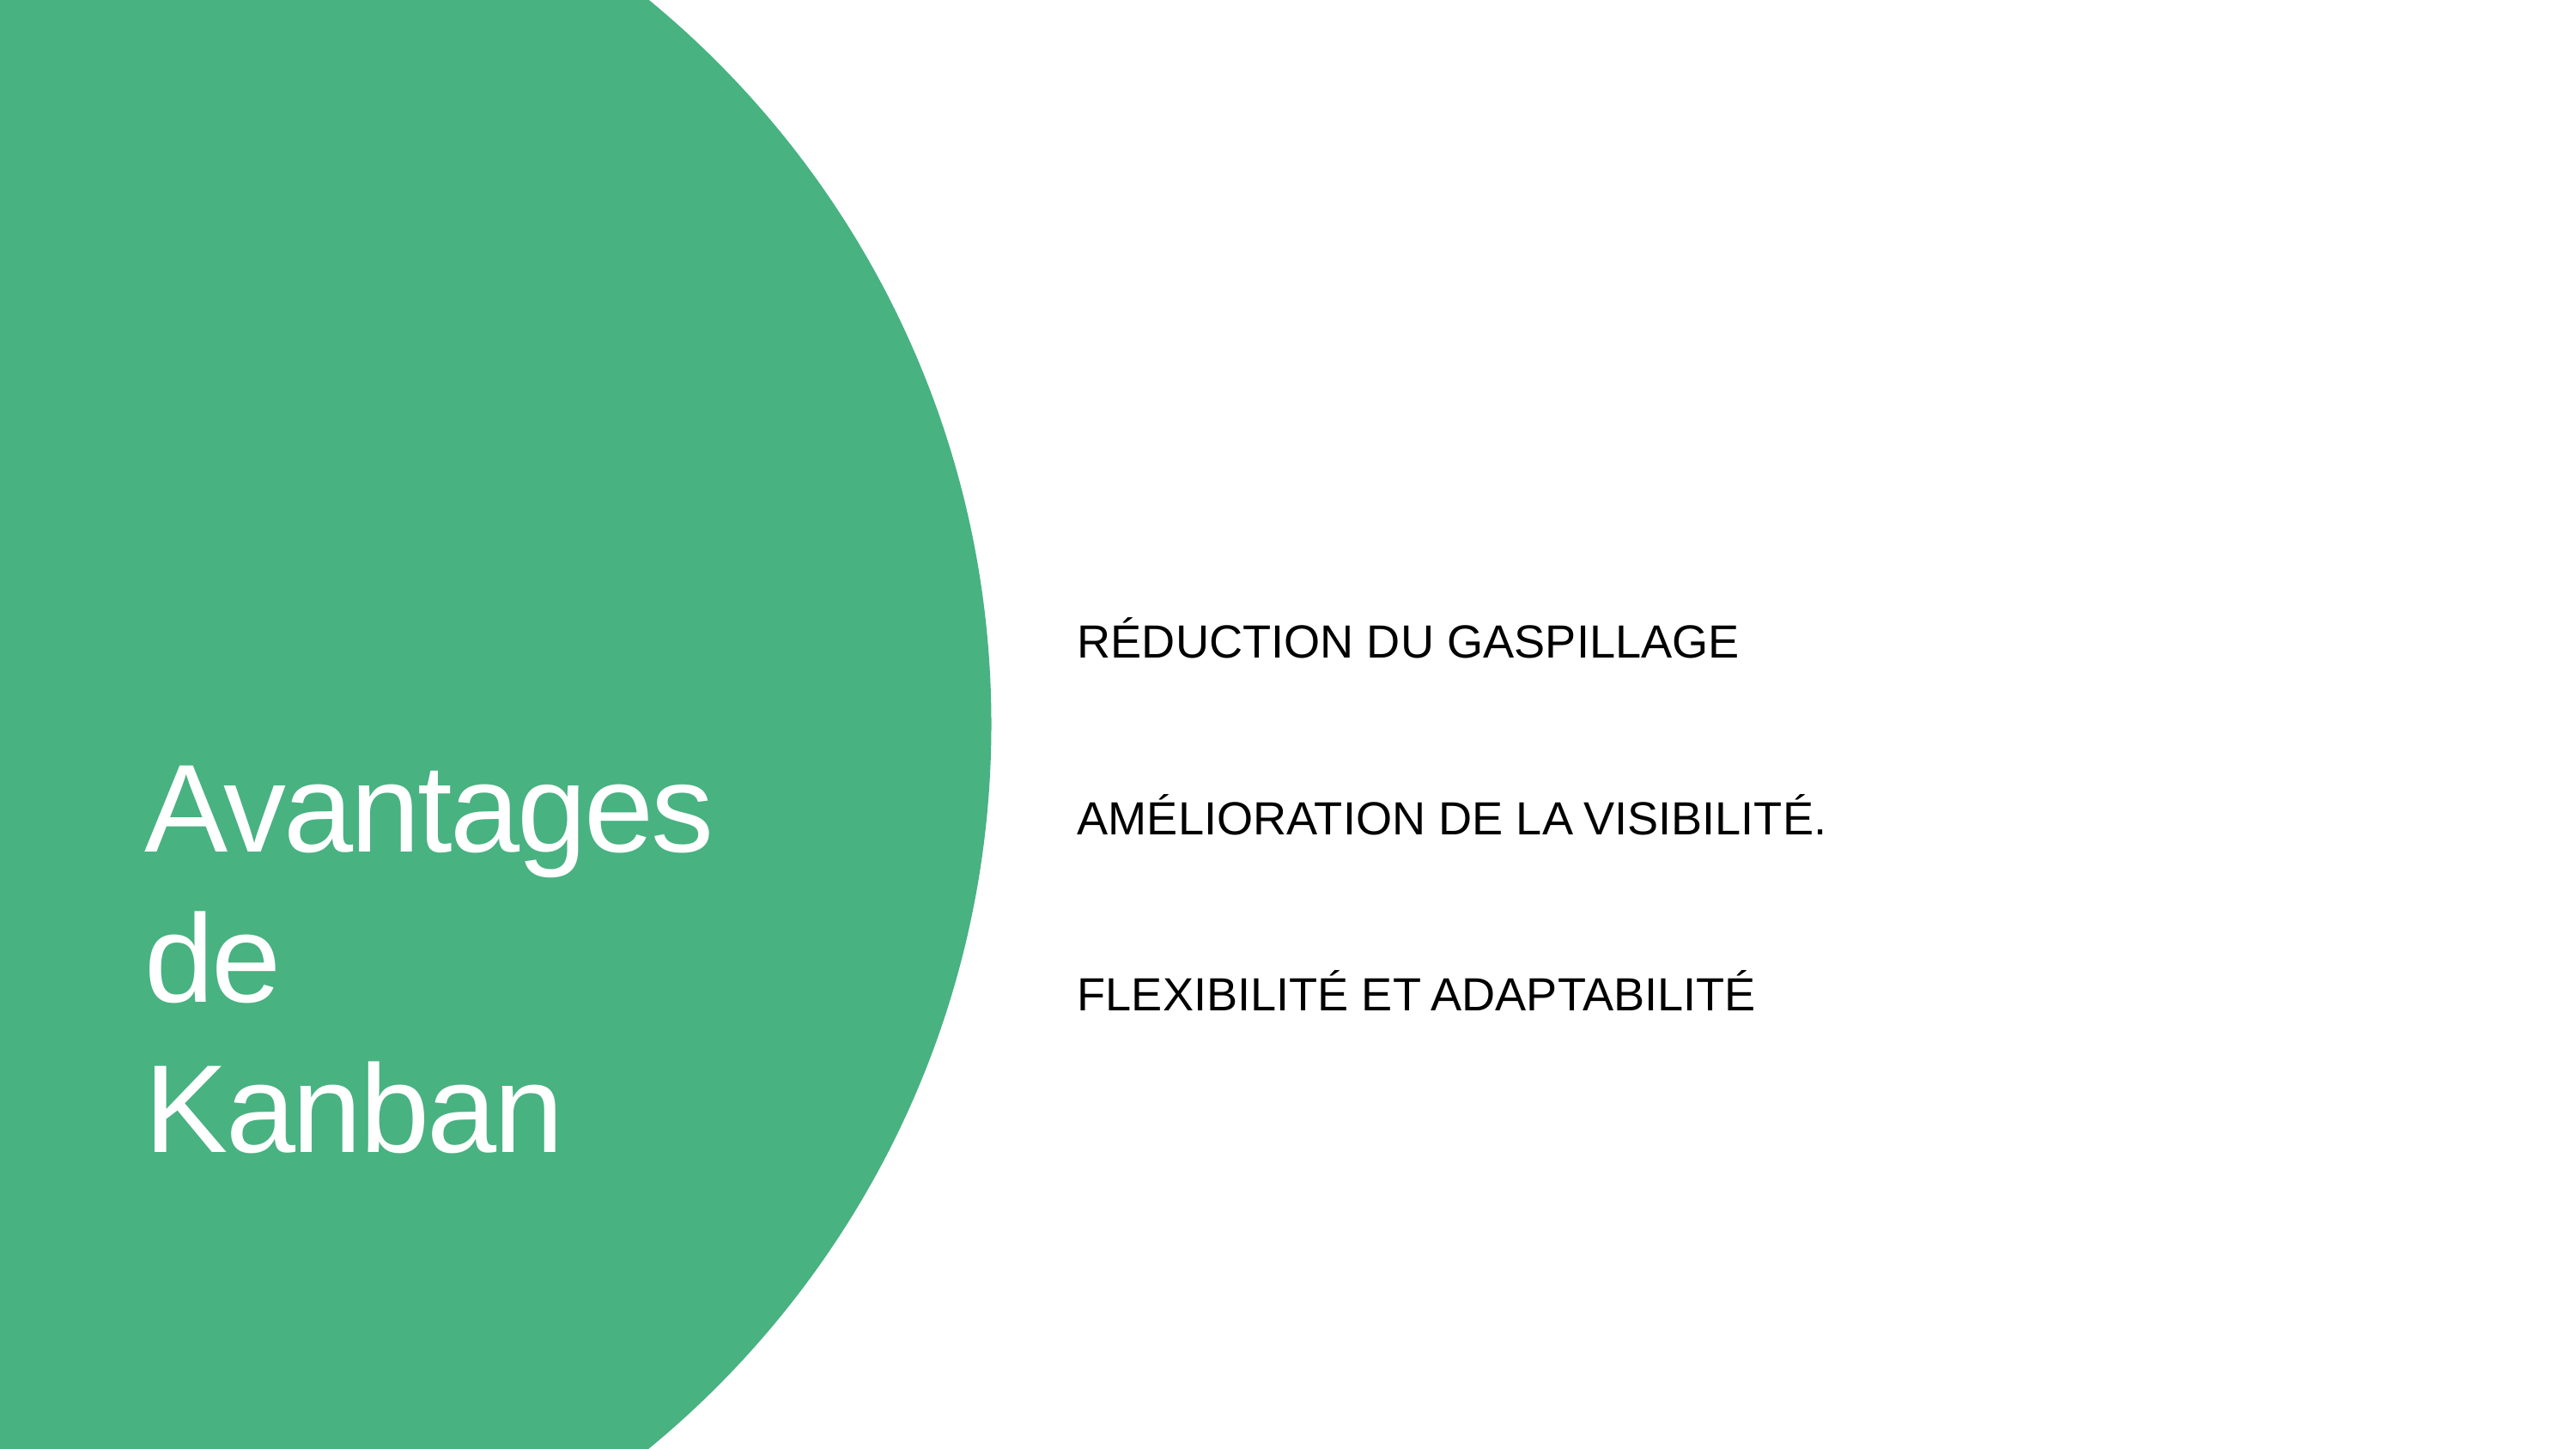

Avantages de Kanban
RÉDUCTION DU GASPILLAGE
AMÉLIORATION DE LA VISIBILITÉ.
FLEXIBILITÉ ET ADAPTABILITÉ